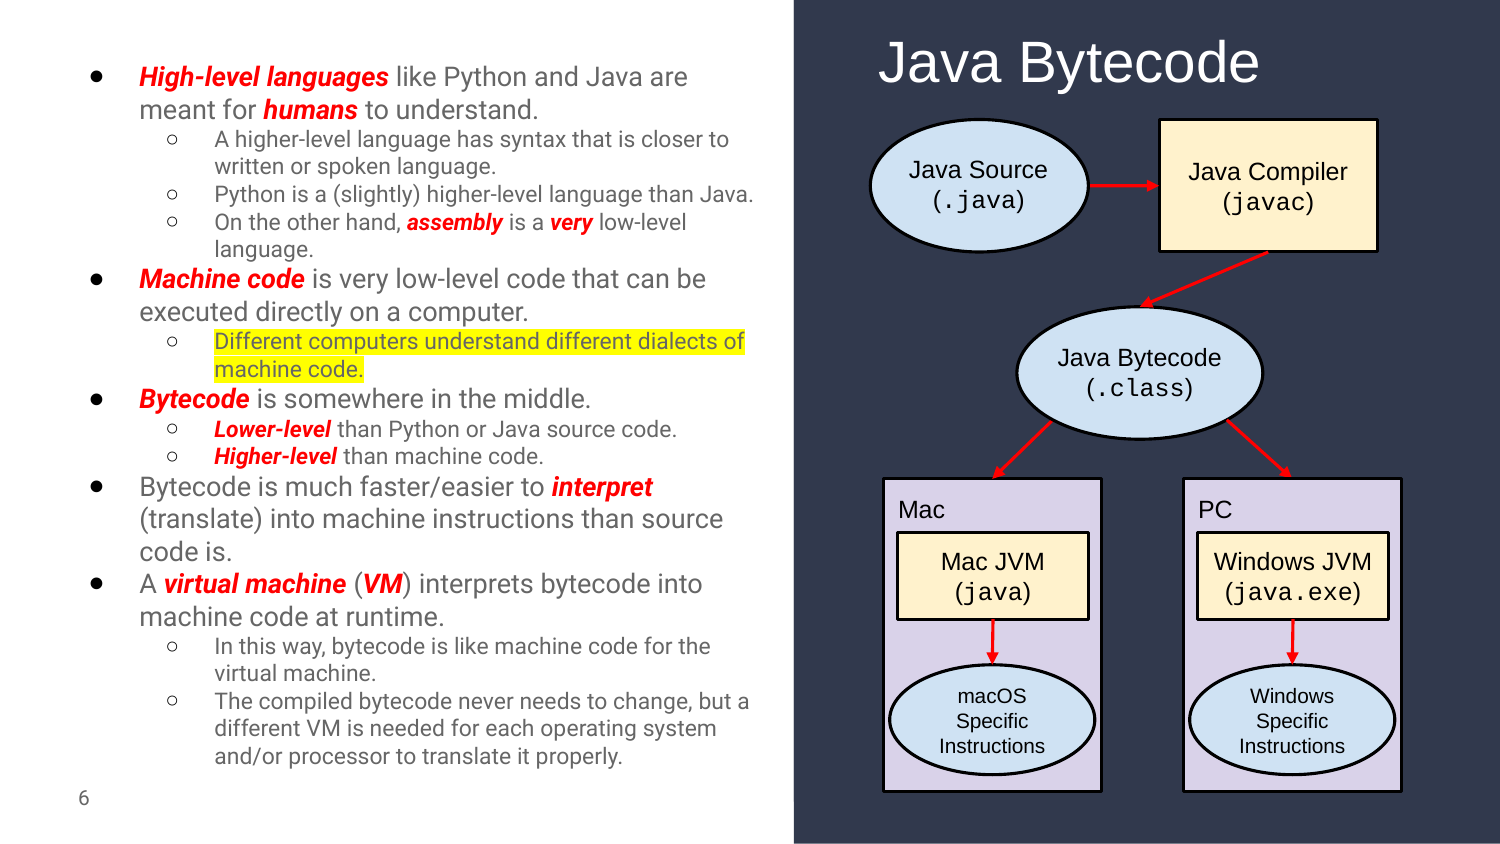

# Java Bytecode
High-level languages like Python and Java are meant for humans to understand.
A higher-level language has syntax that is closer to written or spoken language.
Python is a (slightly) higher-level language than Java.
On the other hand, assembly is a very low-level language.
Machine code is very low-level code that can be executed directly on a computer.
Different computers understand different dialects of machine code.
Bytecode is somewhere in the middle.
Lower-level than Python or Java source code.
Higher-level than machine code.
Bytecode is much faster/easier to interpret (translate) into machine instructions than source code is.
A virtual machine (VM) interprets bytecode into machine code at runtime.
In this way, bytecode is like machine code for the virtual machine.
The compiled bytecode never needs to change, but a different VM is needed for each operating system and/or processor to translate it properly.
Java Source (.java)

Java Compiler (javac)
Java Bytecode (.class)

Mac
Mac JVM
(java)
macOS Specific Instructions
PC
Windows JVM
(java.exe)
Windows Specific Instructions
6